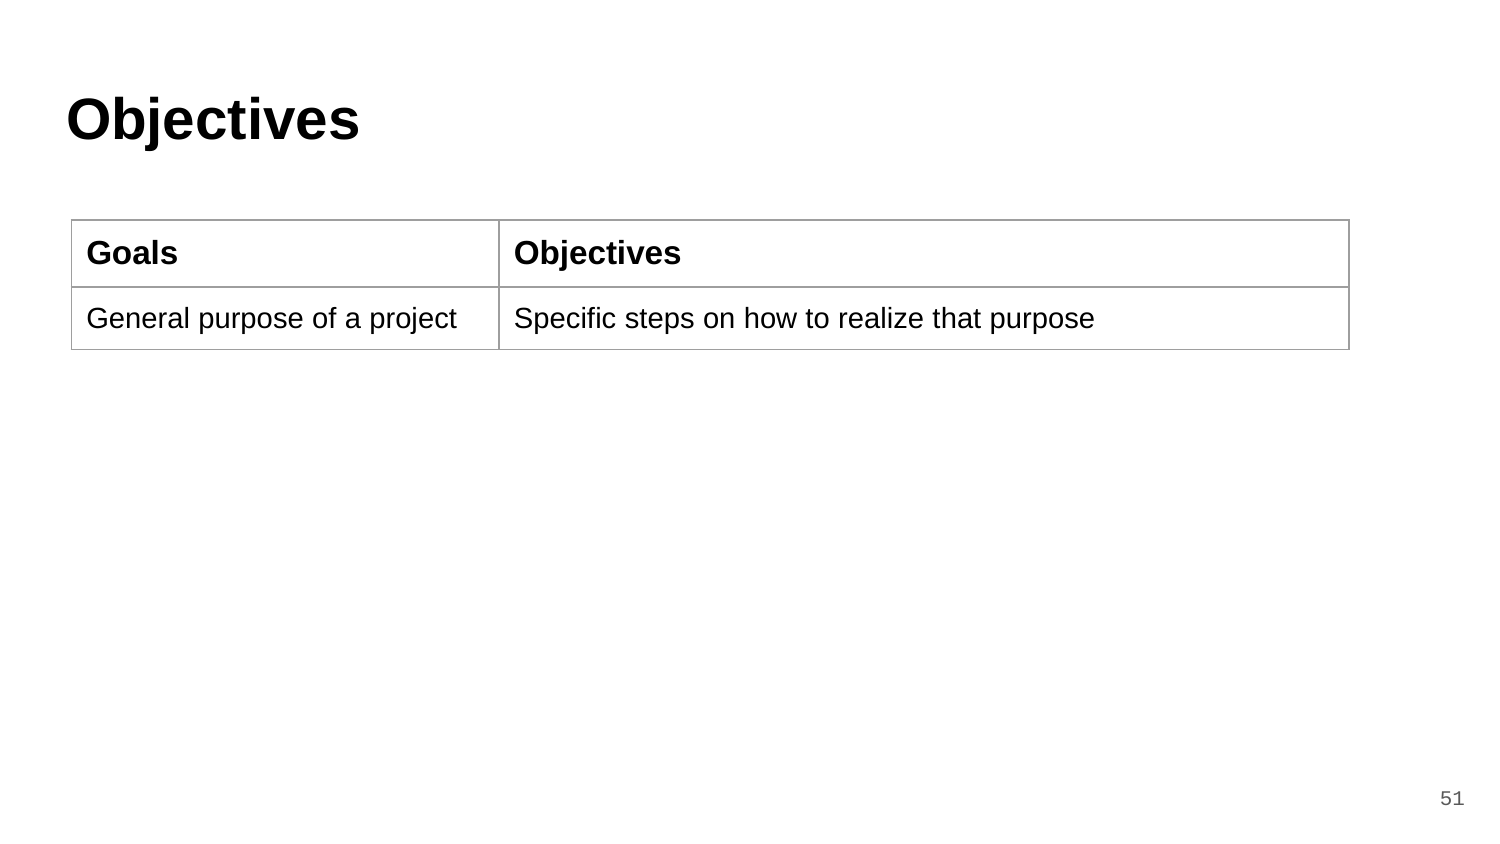

# Objectives
| Goals | Objectives |
| --- | --- |
| General purpose of a project | Specific steps on how to realize that purpose |
51